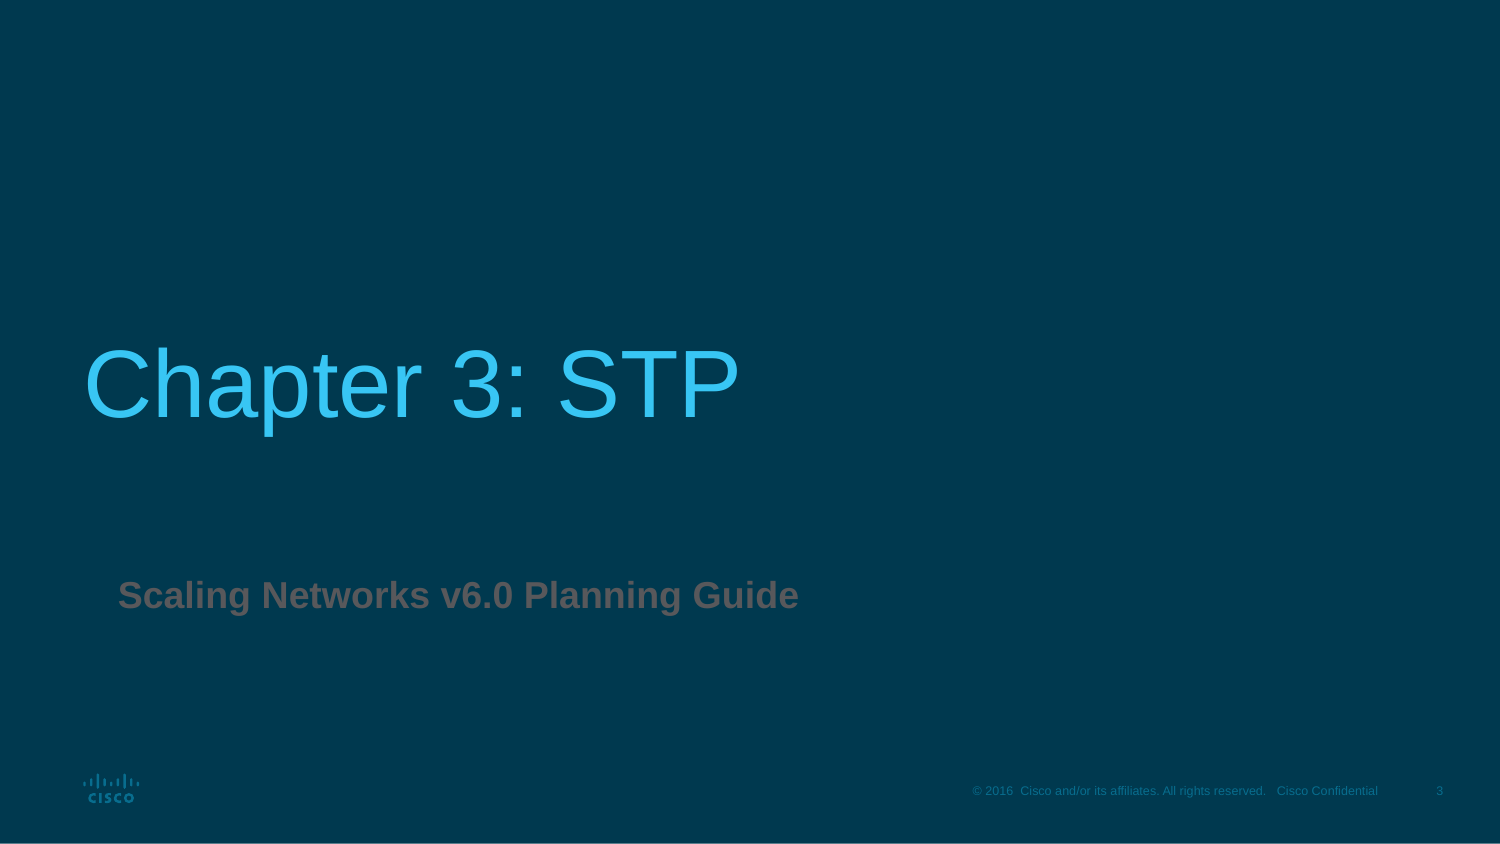

# Chapter 3: STP
Scaling Networks v6.0 Planning Guide